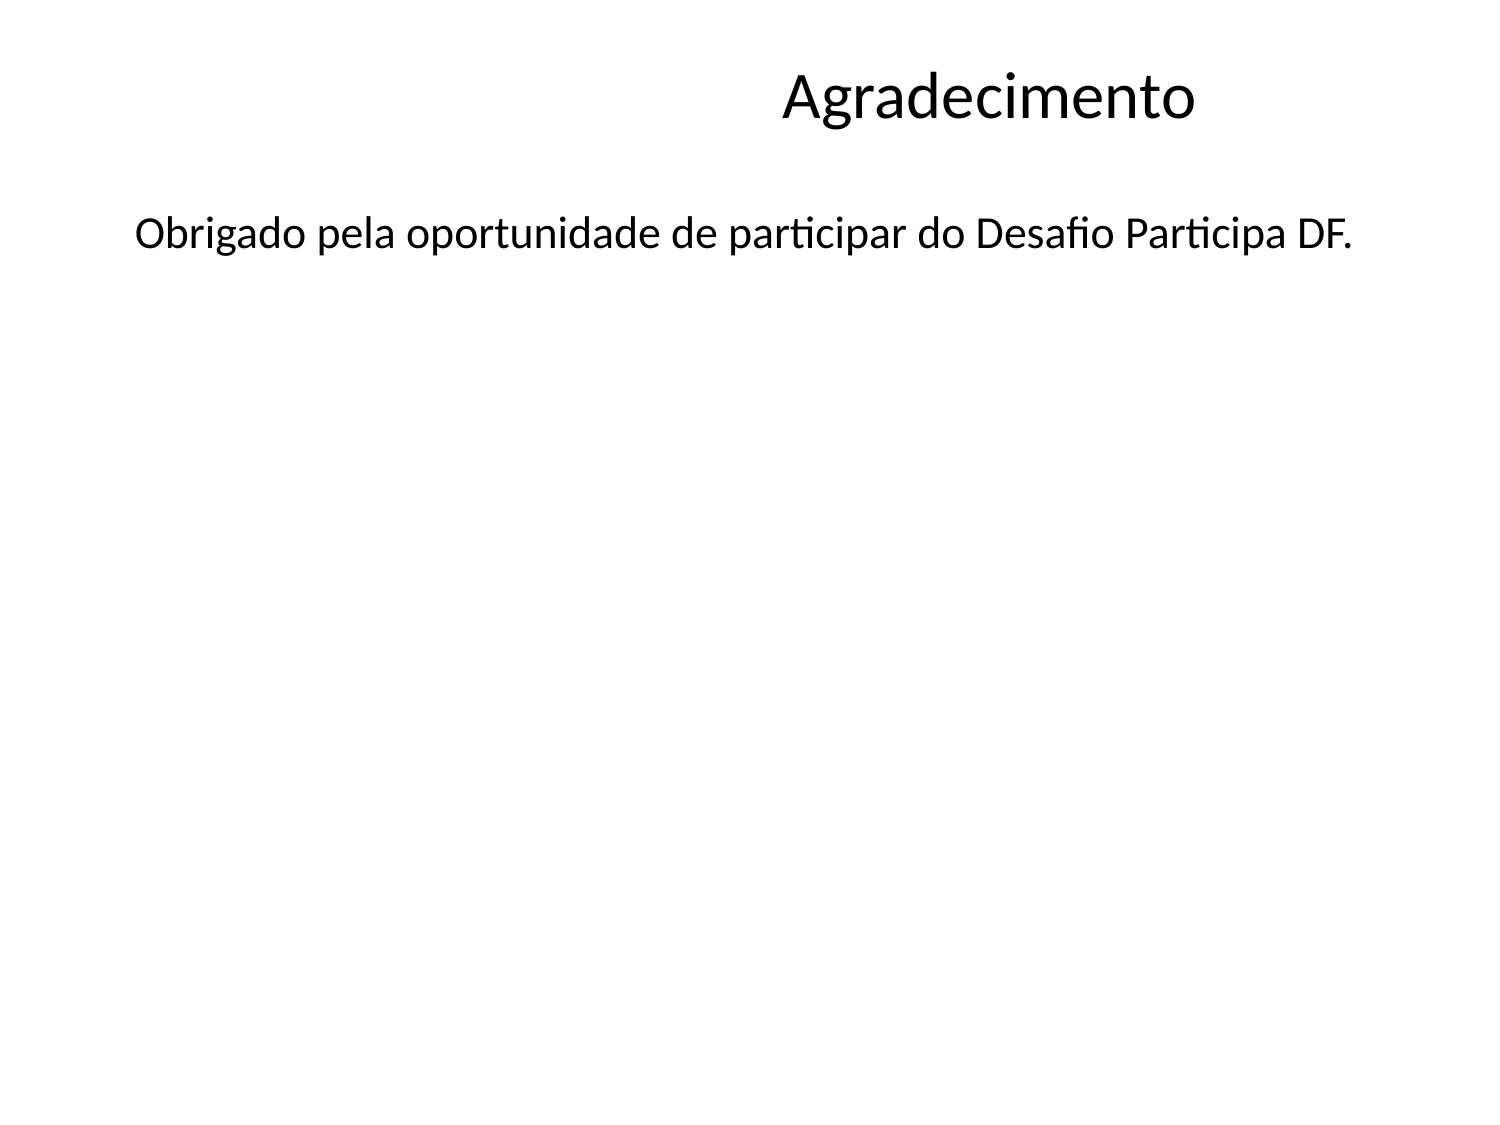

Agradecimento
Obrigado pela oportunidade de participar do Desafio Participa DF.